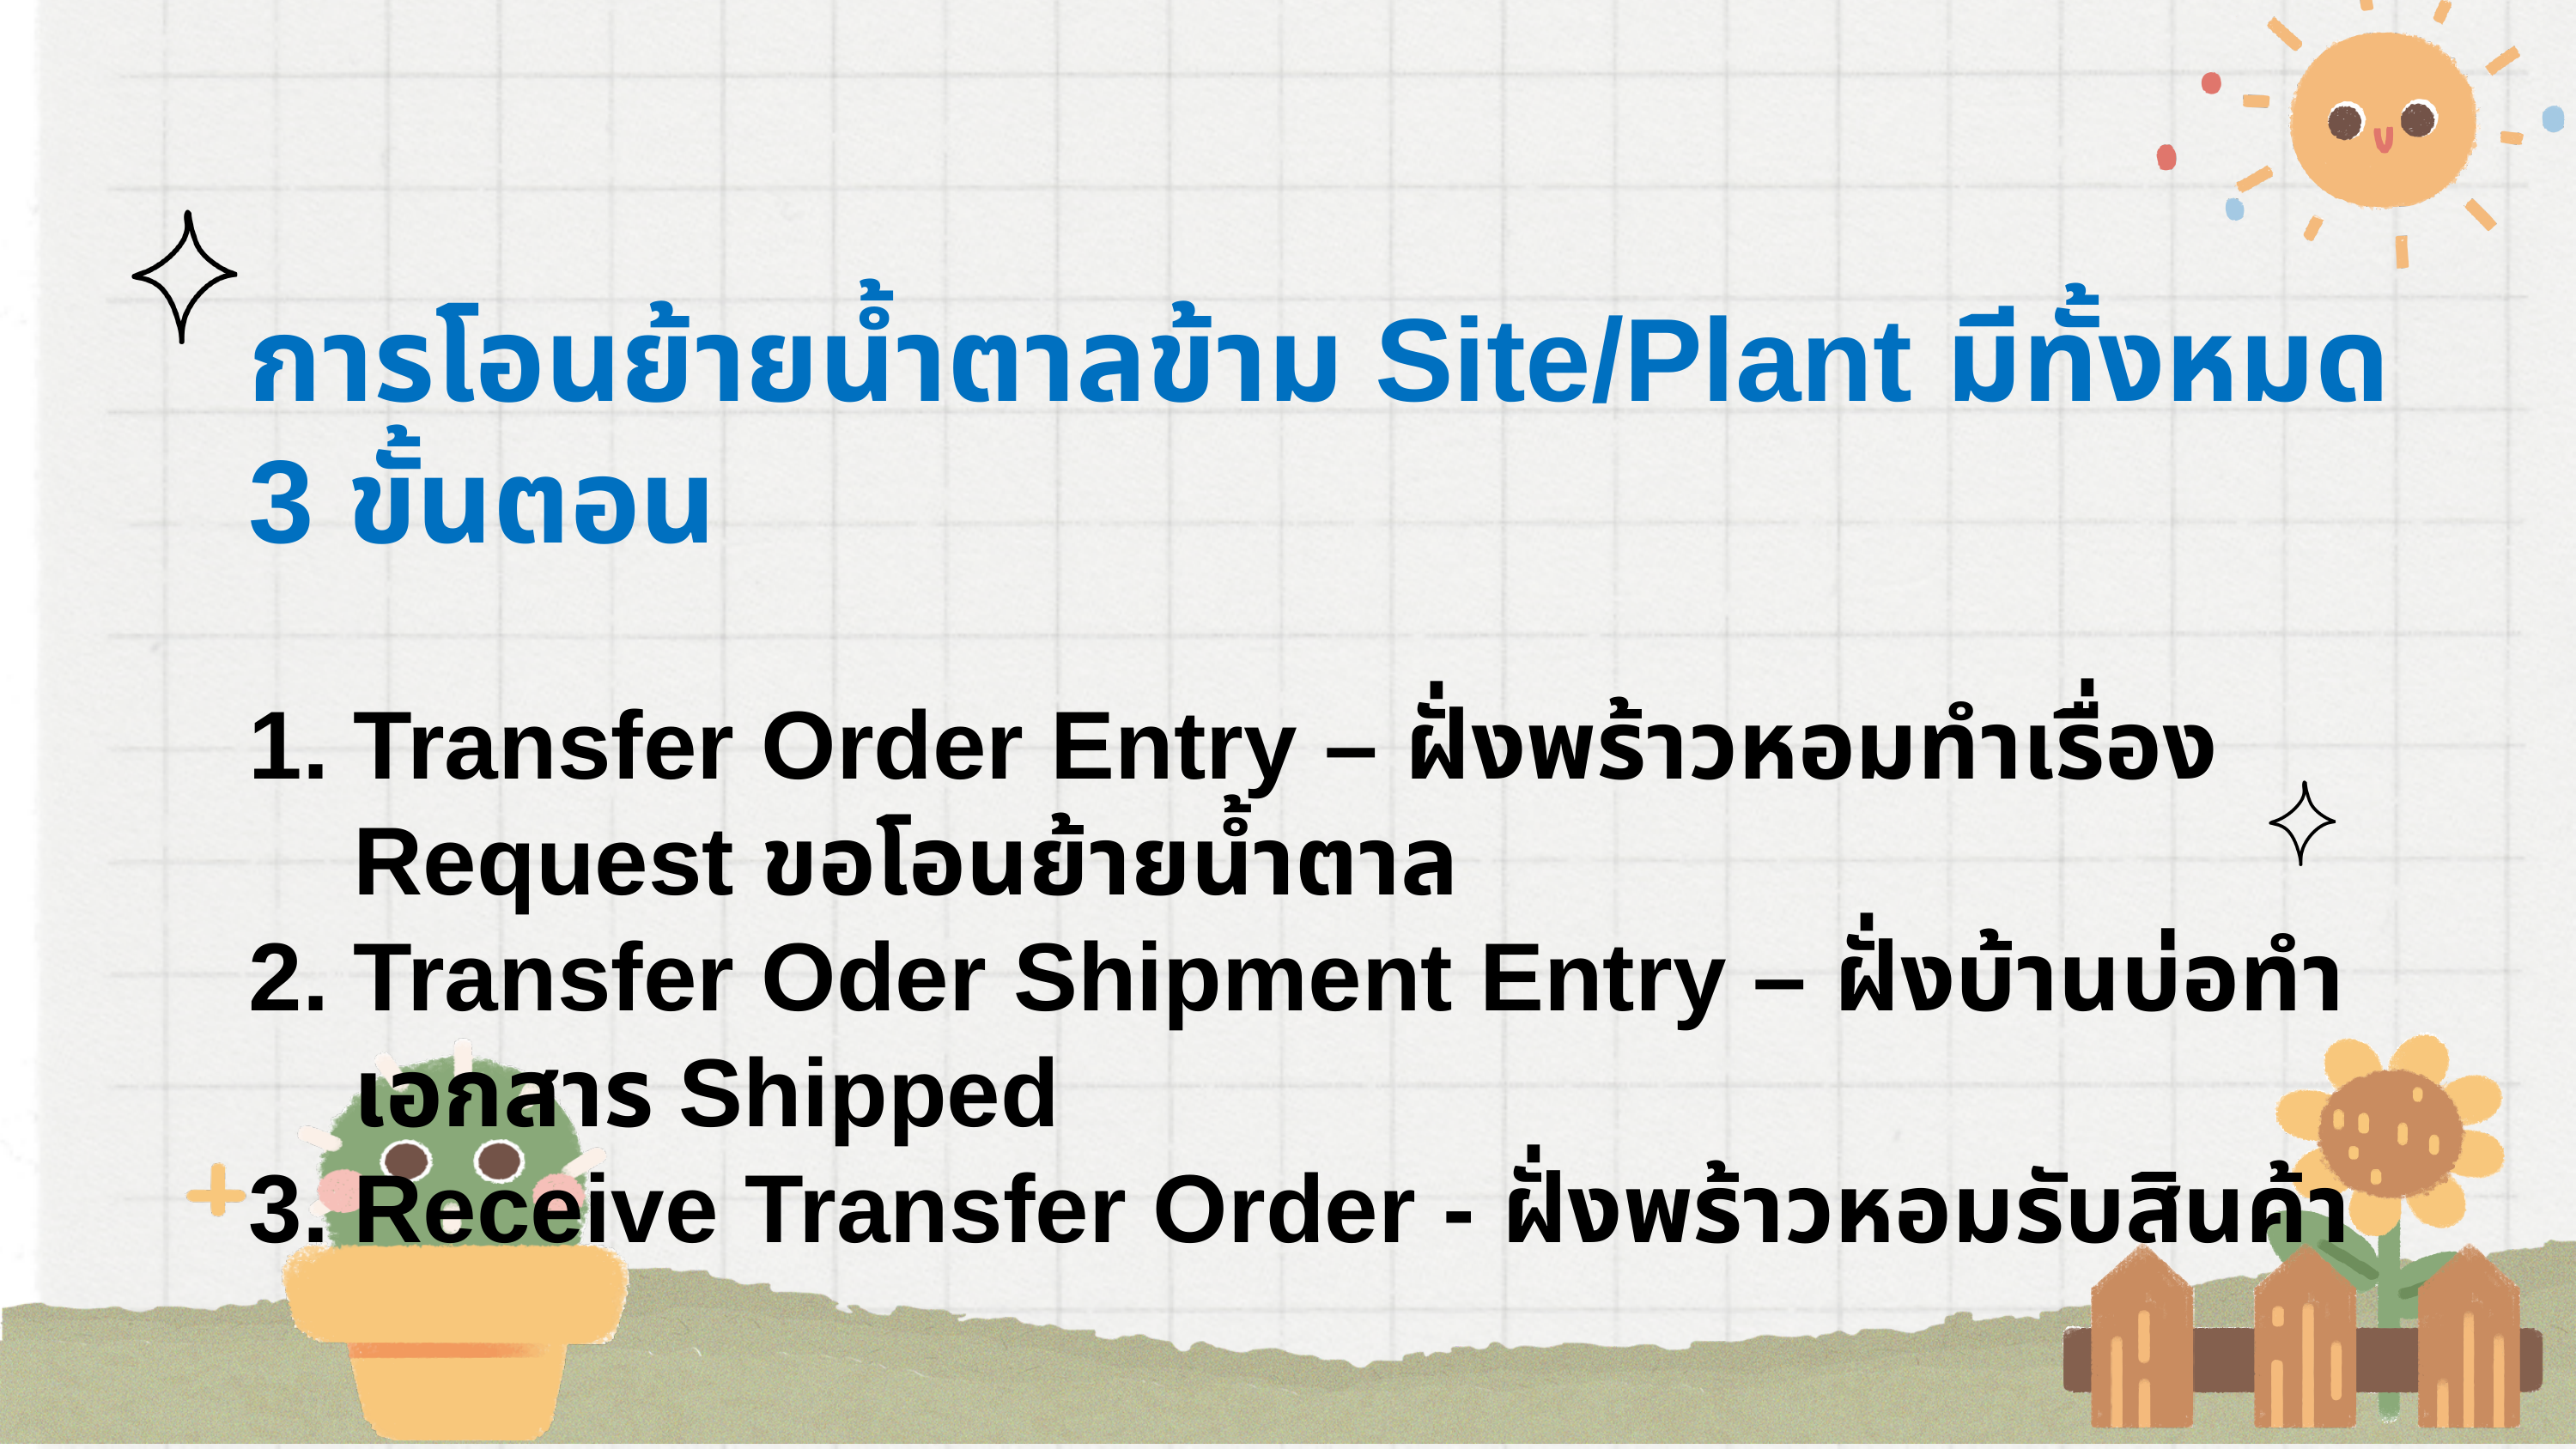

การโอนย้ายน้ำตาลข้าม Site/Plant มีทั้งหมด 3 ขั้นตอน

Transfer Order Entry – ฝั่งพร้าวหอมทำเรื่อง Request ขอโอนย้ายน้ำตาล
Transfer Oder Shipment Entry – ฝั่งบ้านบ่อทำเอกสาร Shipped
Receive Transfer Order - ฝั่งพร้าวหอมรับสินค้า